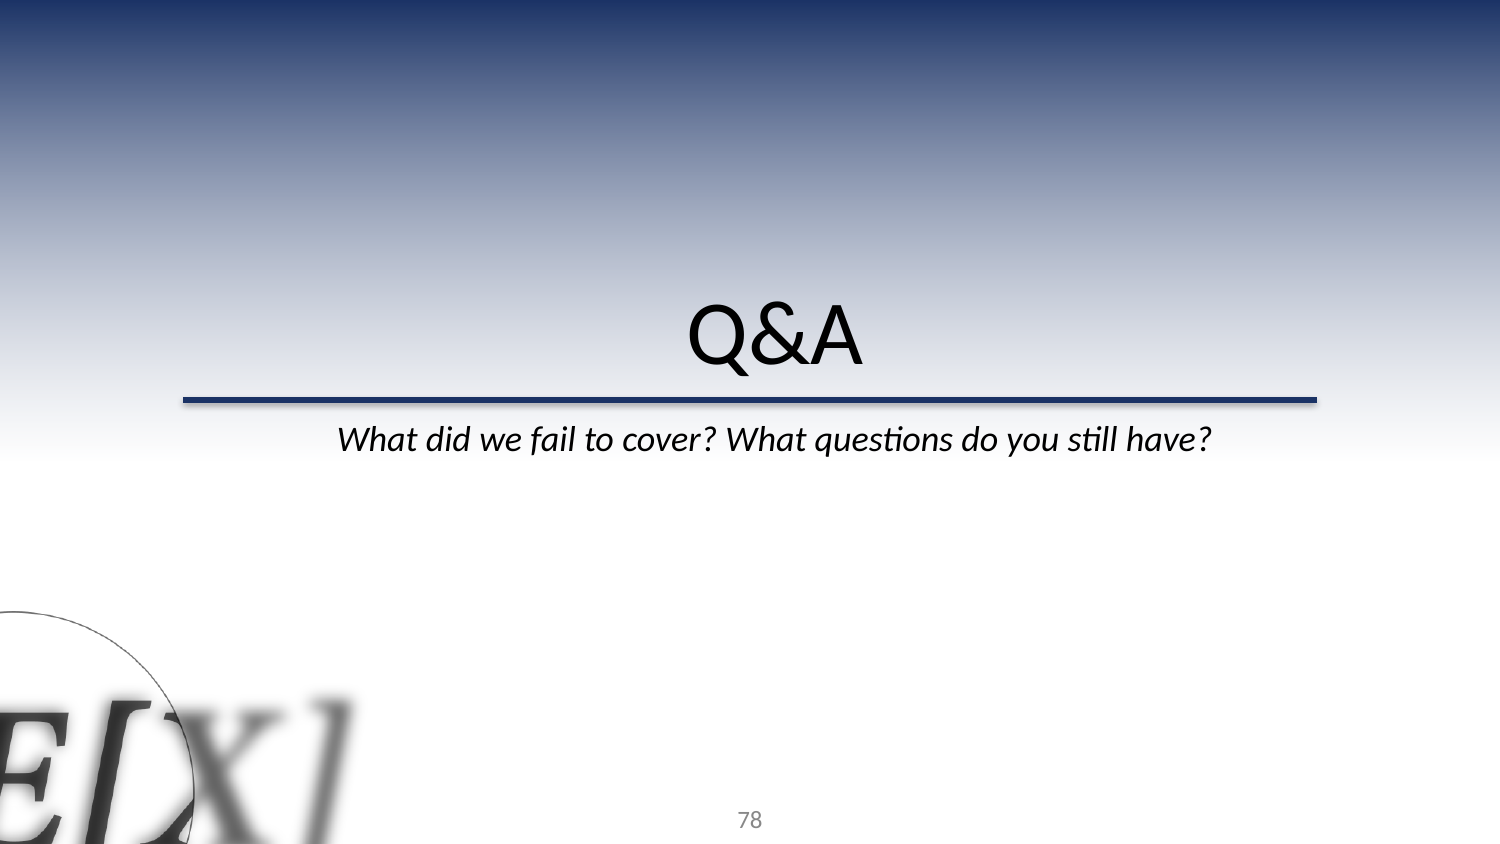

Q&A
What did we fail to cover? What questions do you still have?
78